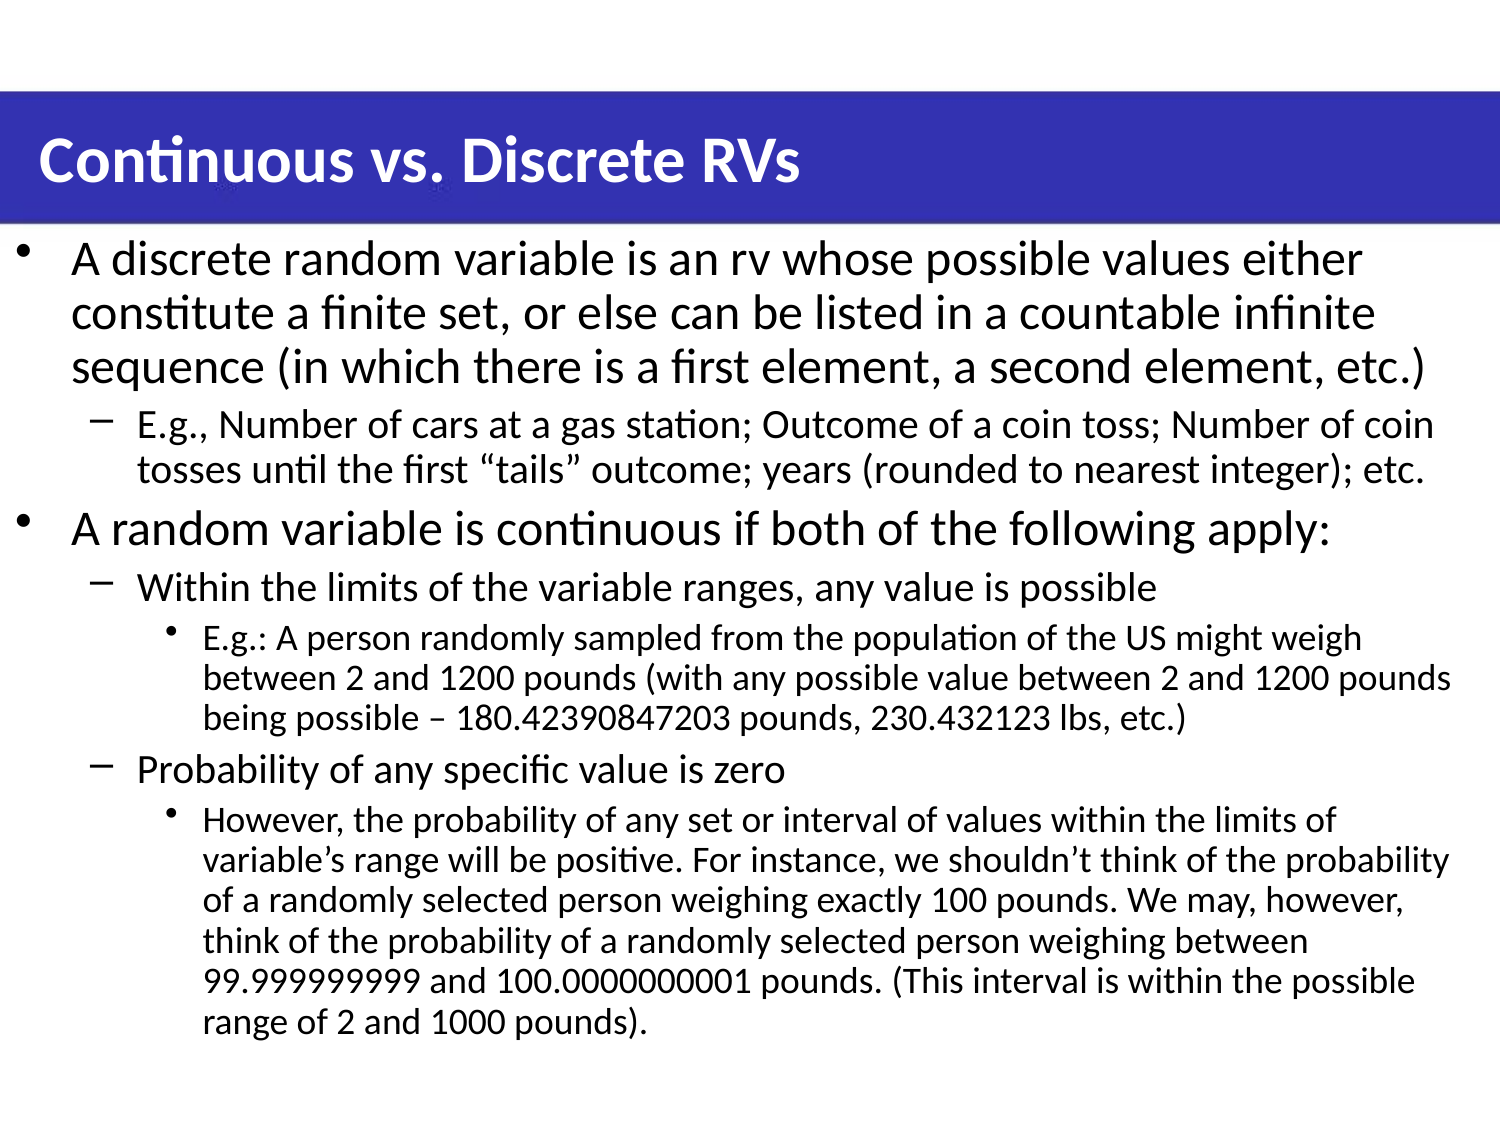

# Continuous vs. Discrete RVs
A discrete random variable is an rv whose possible values either constitute a finite set, or else can be listed in a countable infinite sequence (in which there is a first element, a second element, etc.)
E.g., Number of cars at a gas station; Outcome of a coin toss; Number of coin tosses until the first “tails” outcome; years (rounded to nearest integer); etc.
A random variable is continuous if both of the following apply:
Within the limits of the variable ranges, any value is possible
E.g.: A person randomly sampled from the population of the US might weigh between 2 and 1200 pounds (with any possible value between 2 and 1200 pounds being possible – 180.42390847203 pounds, 230.432123 lbs, etc.)
Probability of any specific value is zero
However, the probability of any set or interval of values within the limits of variable’s range will be positive. For instance, we shouldn’t think of the probability of a randomly selected person weighing exactly 100 pounds. We may, however, think of the probability of a randomly selected person weighing between 99.999999999 and 100.0000000001 pounds. (This interval is within the possible range of 2 and 1000 pounds).